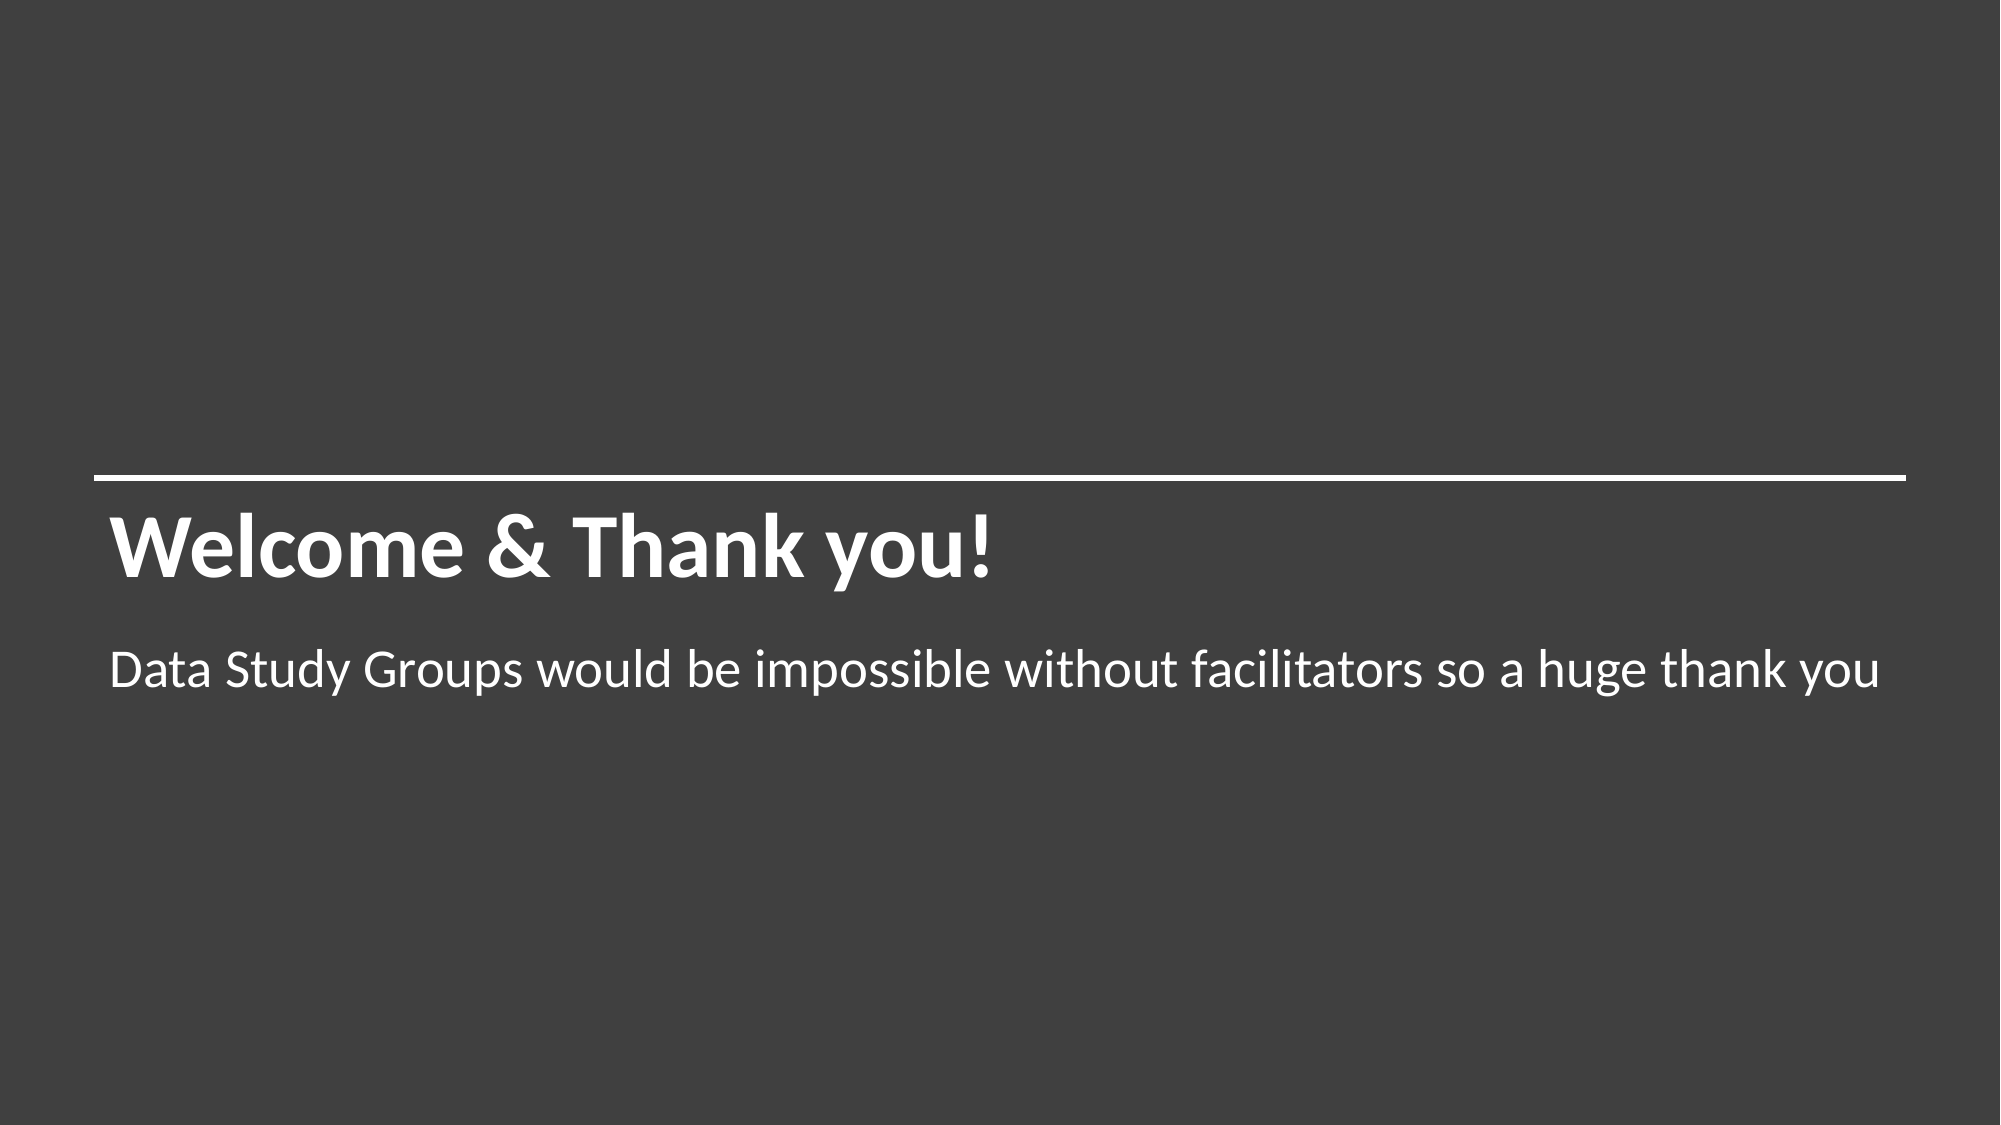

# Welcome & Thank you!
Data Study Groups would be impossible without facilitators so a huge thank you